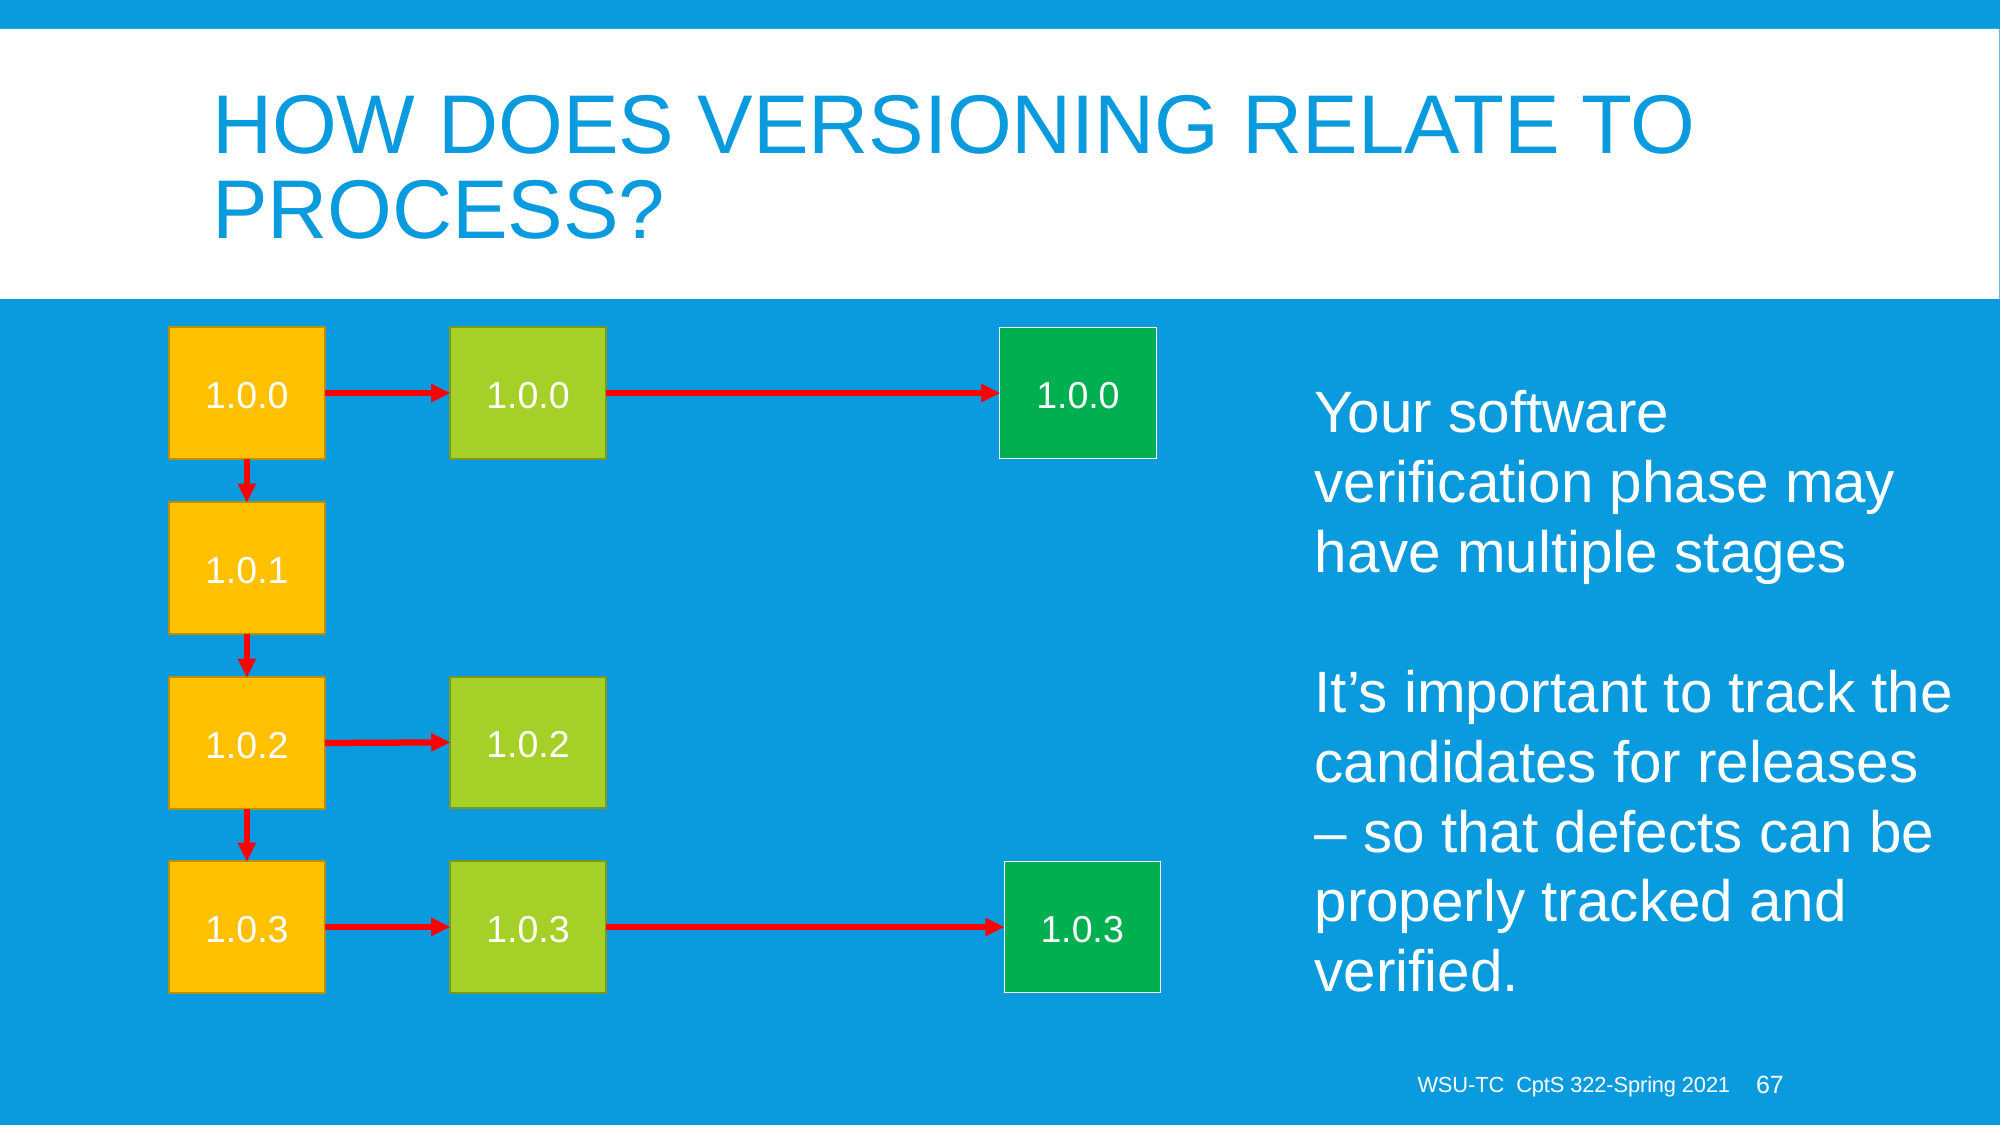

# How does versioning relate to process?
Dev
System Testing
Customer Testing
1.0.0
1.0.0
1.0.0
Your software verification phase may have multiple stages

It’s important to track the candidates for releases – so that defects can be properly tracked and verified.
1.0.1
1.0.2
1.0.2
1.0.3
1.0.3
1.0.3
WSU-TC  CptS 322-Spring 2021
67